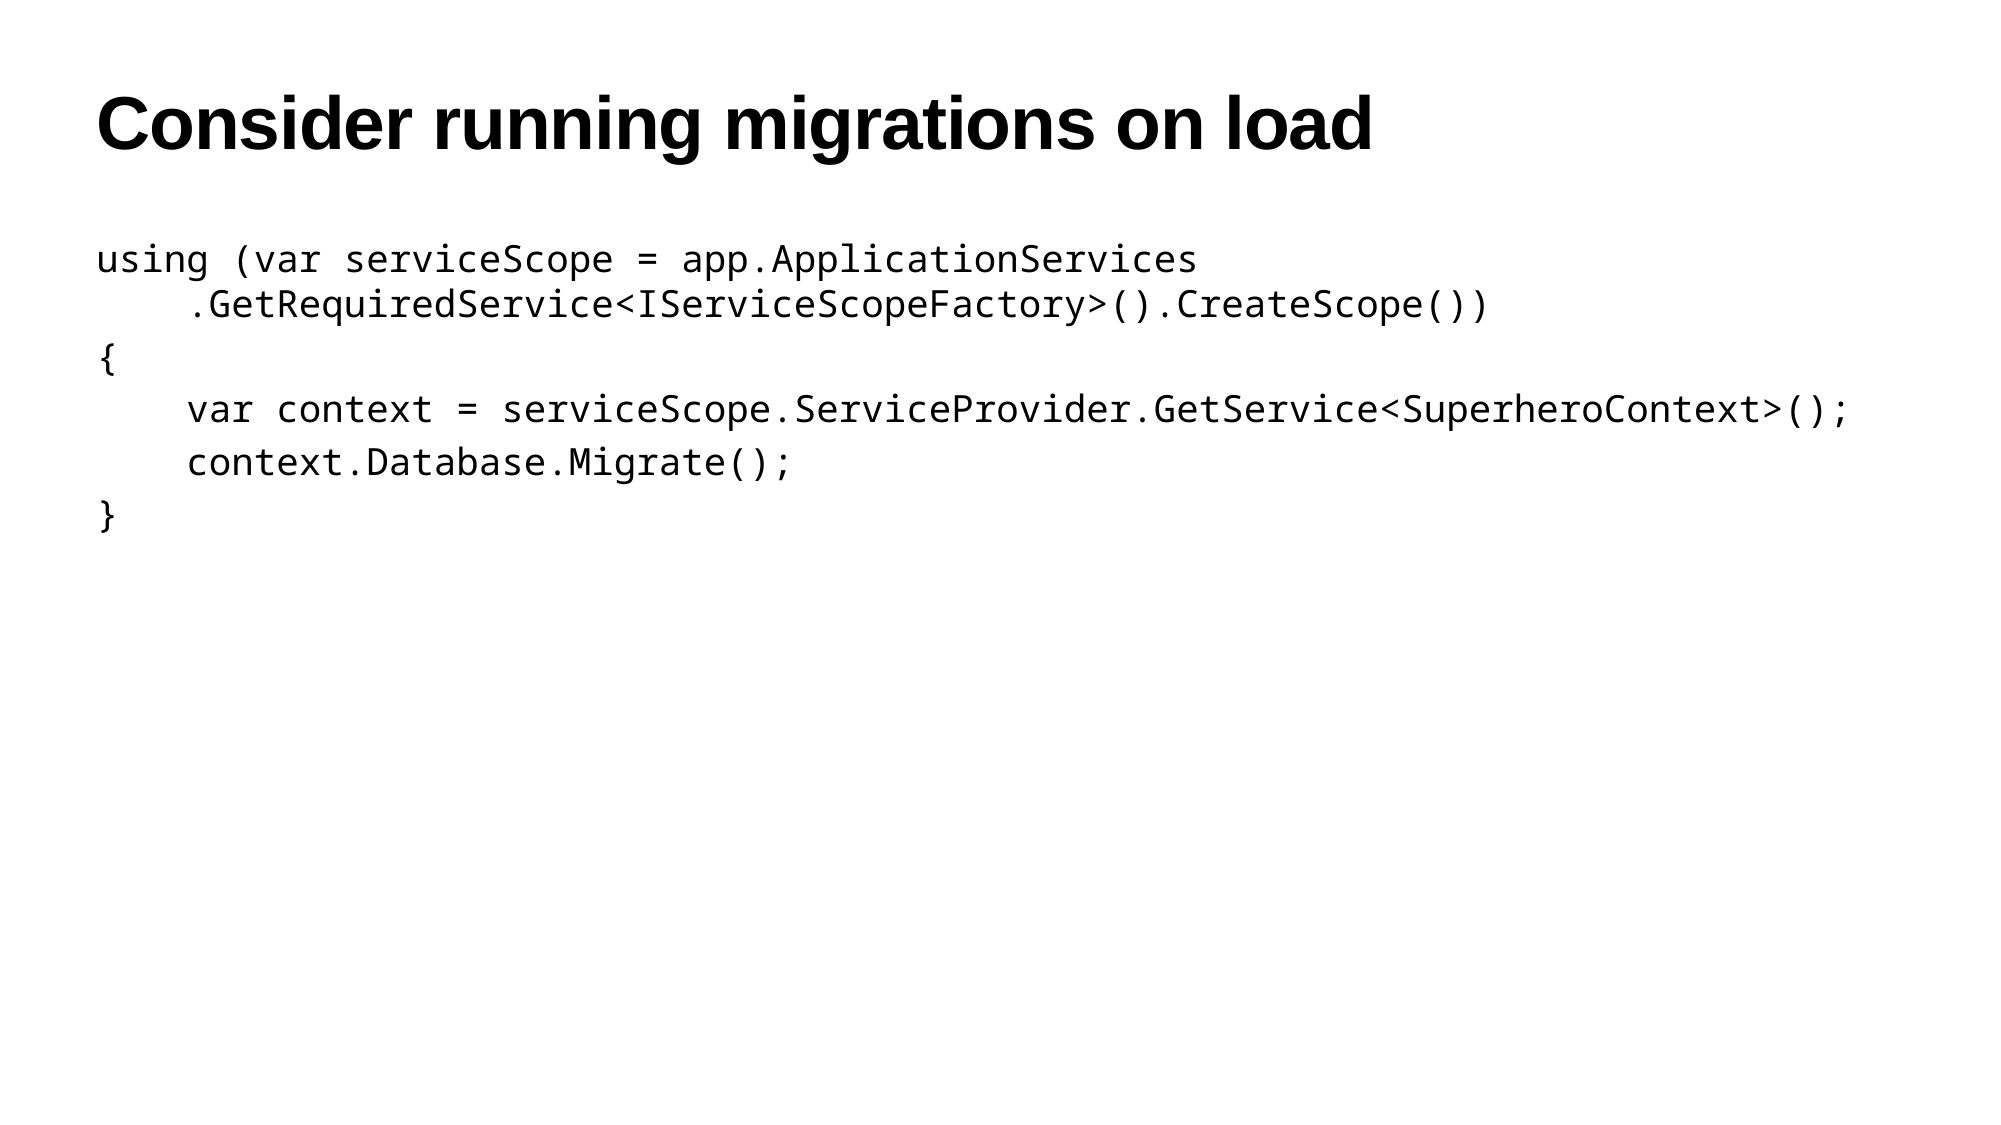

# Consider running migrations on load
using (var serviceScope = app.ApplicationServices
    .GetRequiredService<IServiceScopeFactory>().CreateScope())
{
    var context = serviceScope.ServiceProvider.GetService<SuperheroContext>();
    context.Database.Migrate();
}